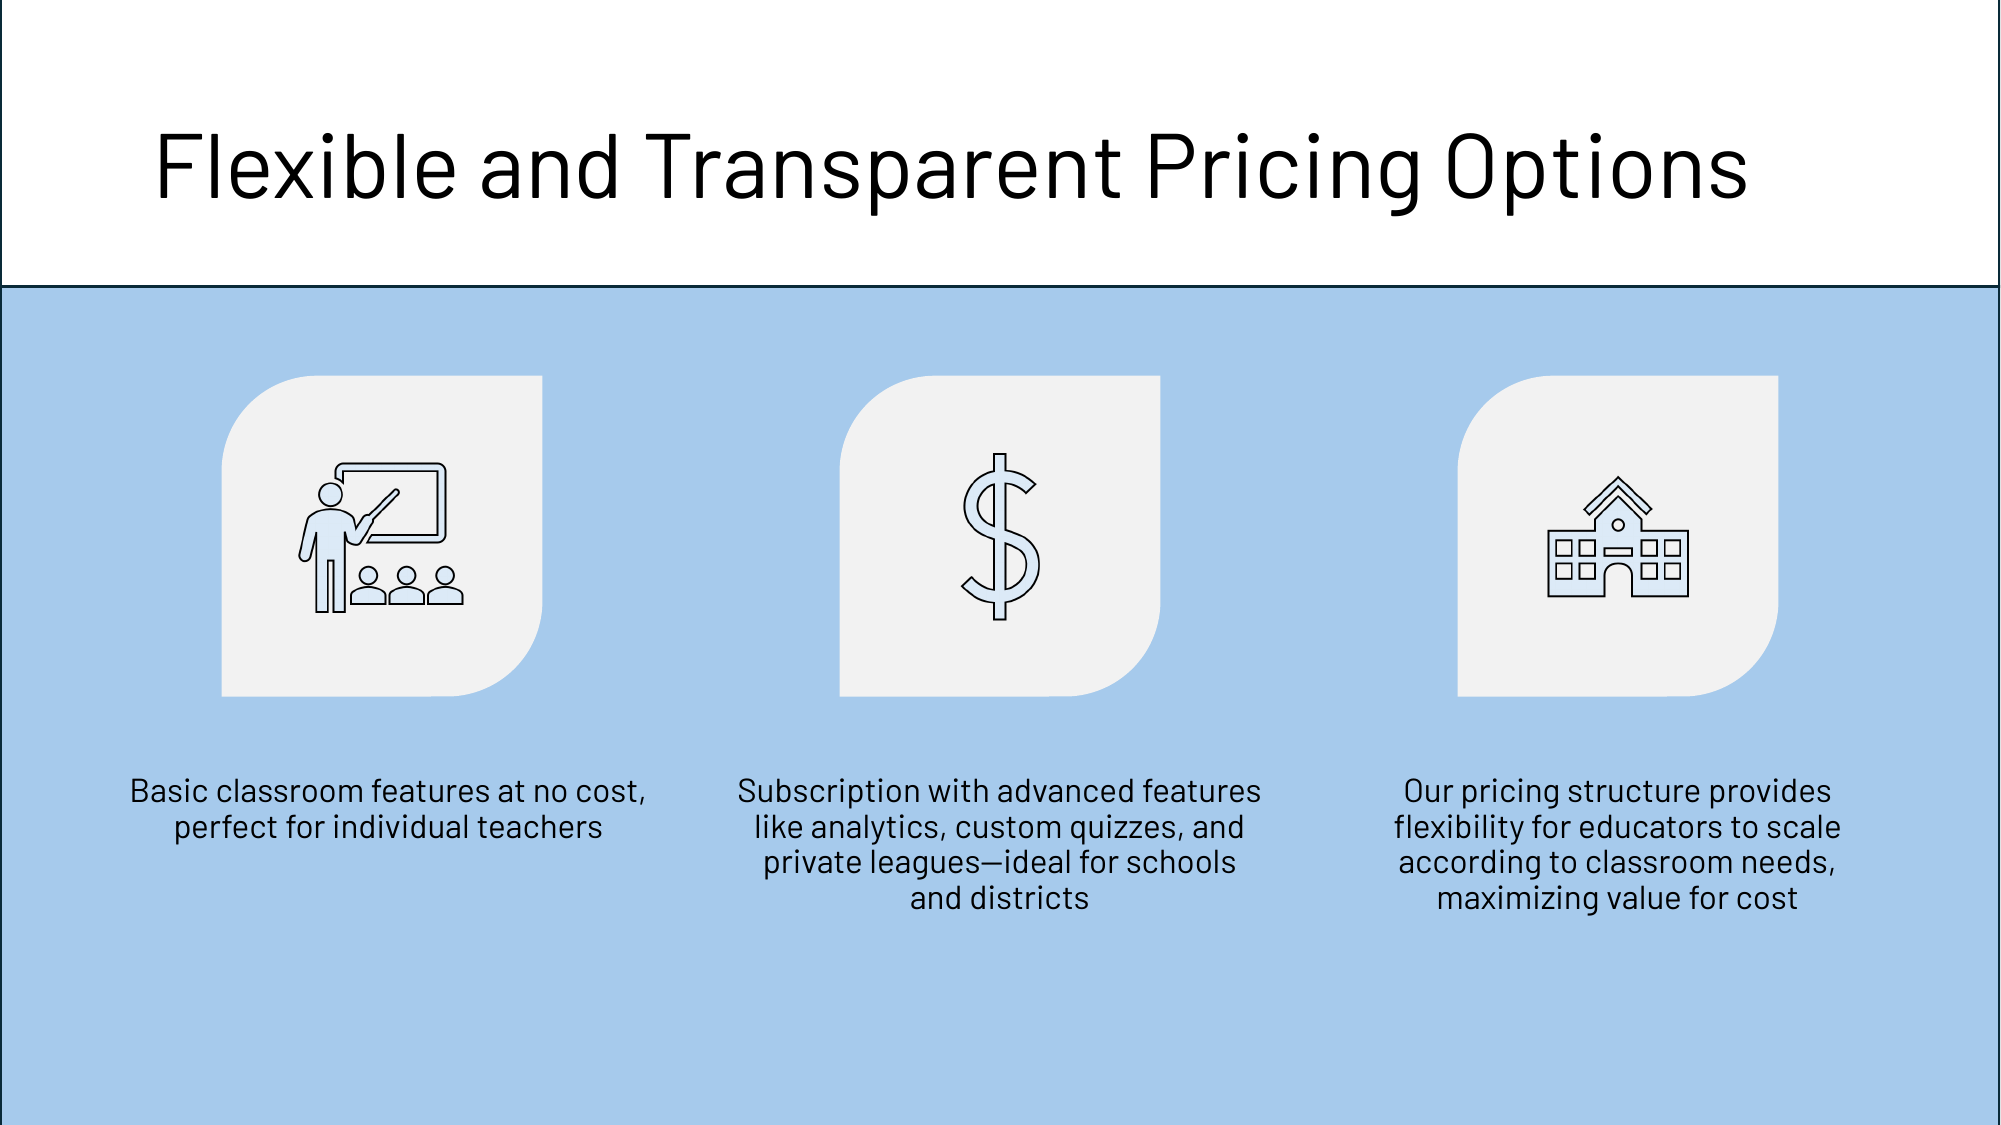

# Flexible and Transparent Pricing Options

Basic classroom features at no cost, perfect for individual teachers
Subscription with advanced features like analytics, custom quizzes, and private leagues—ideal for schools and districts
Our pricing structure provides flexibility for educators to scale according to classroom needs, maximizing value for cost